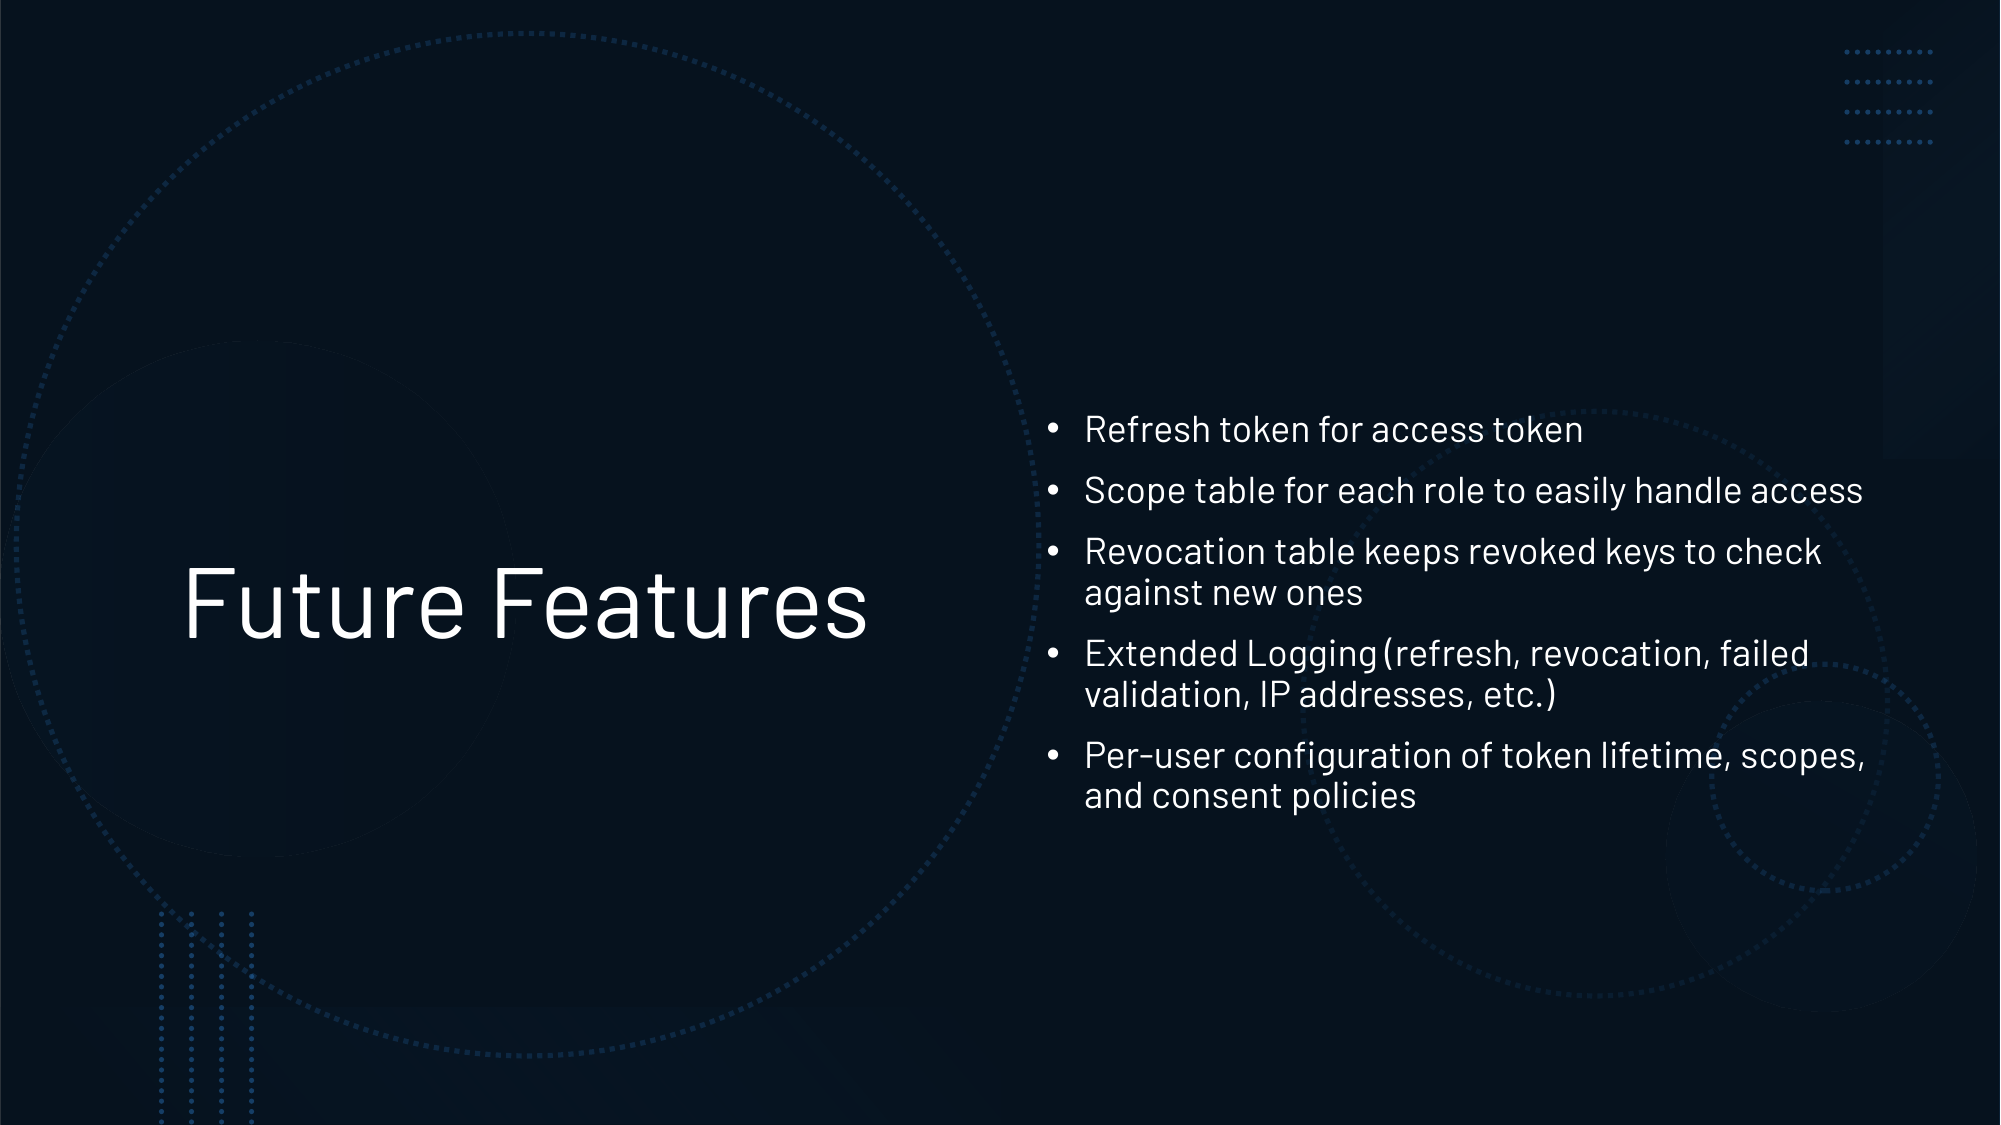

Refresh token for access token
Scope table for each role to easily handle access
Revocation table keeps revoked keys to check against new ones
Extended Logging (refresh, revocation, failed validation, IP addresses, etc.)
Per-user configuration of token lifetime, scopes, and consent policies
# Future Features